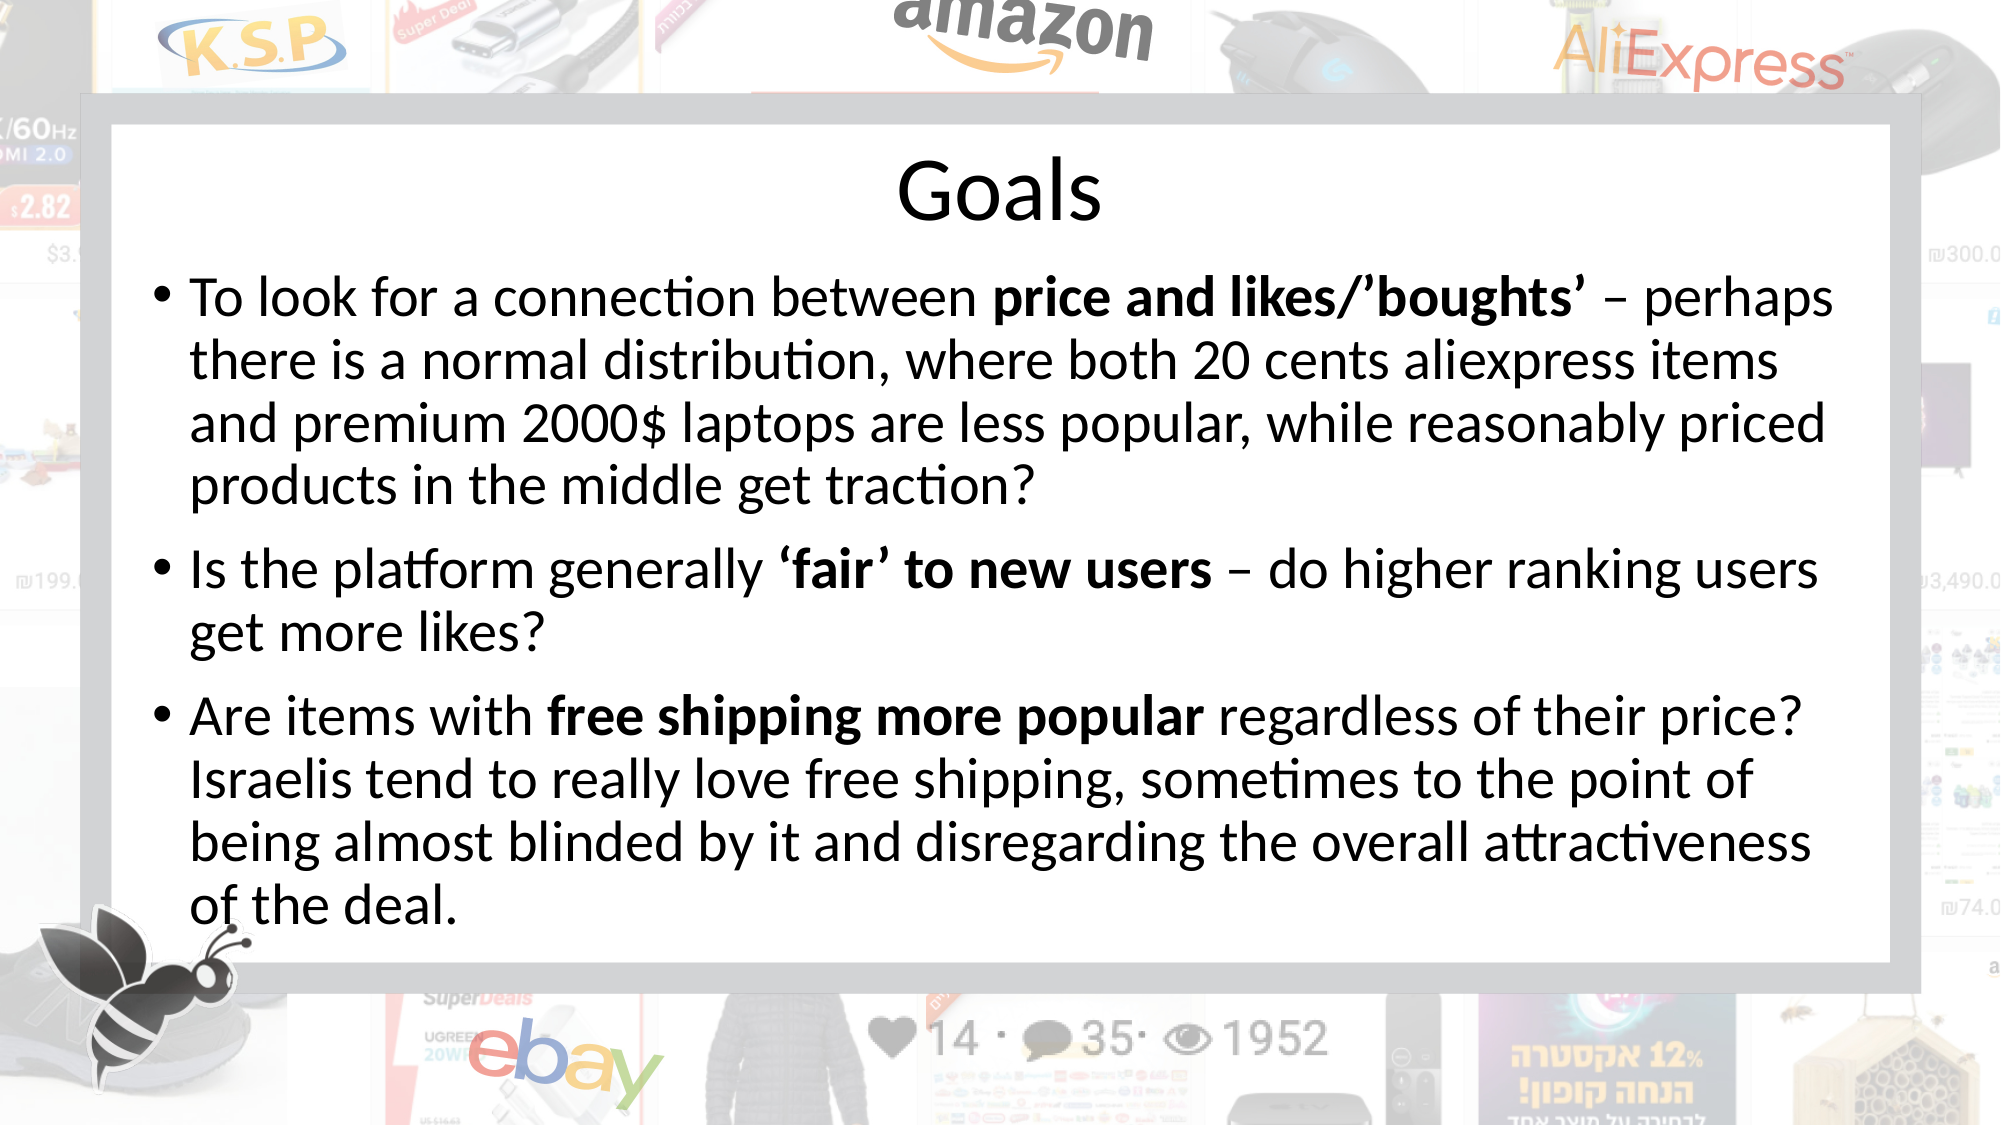

# Goals
To look for a connection between price and likes/’boughts’ – perhaps there is a normal distribution, where both 20 cents aliexpress items and premium 2000$ laptops are less popular, while reasonably priced products in the middle get traction?
Is the platform generally ‘fair’ to new users – do higher ranking users get more likes?
Are items with free shipping more popular regardless of their price? Israelis tend to really love free shipping, sometimes to the point of being almost blinded by it and disregarding the overall attractiveness of the deal.